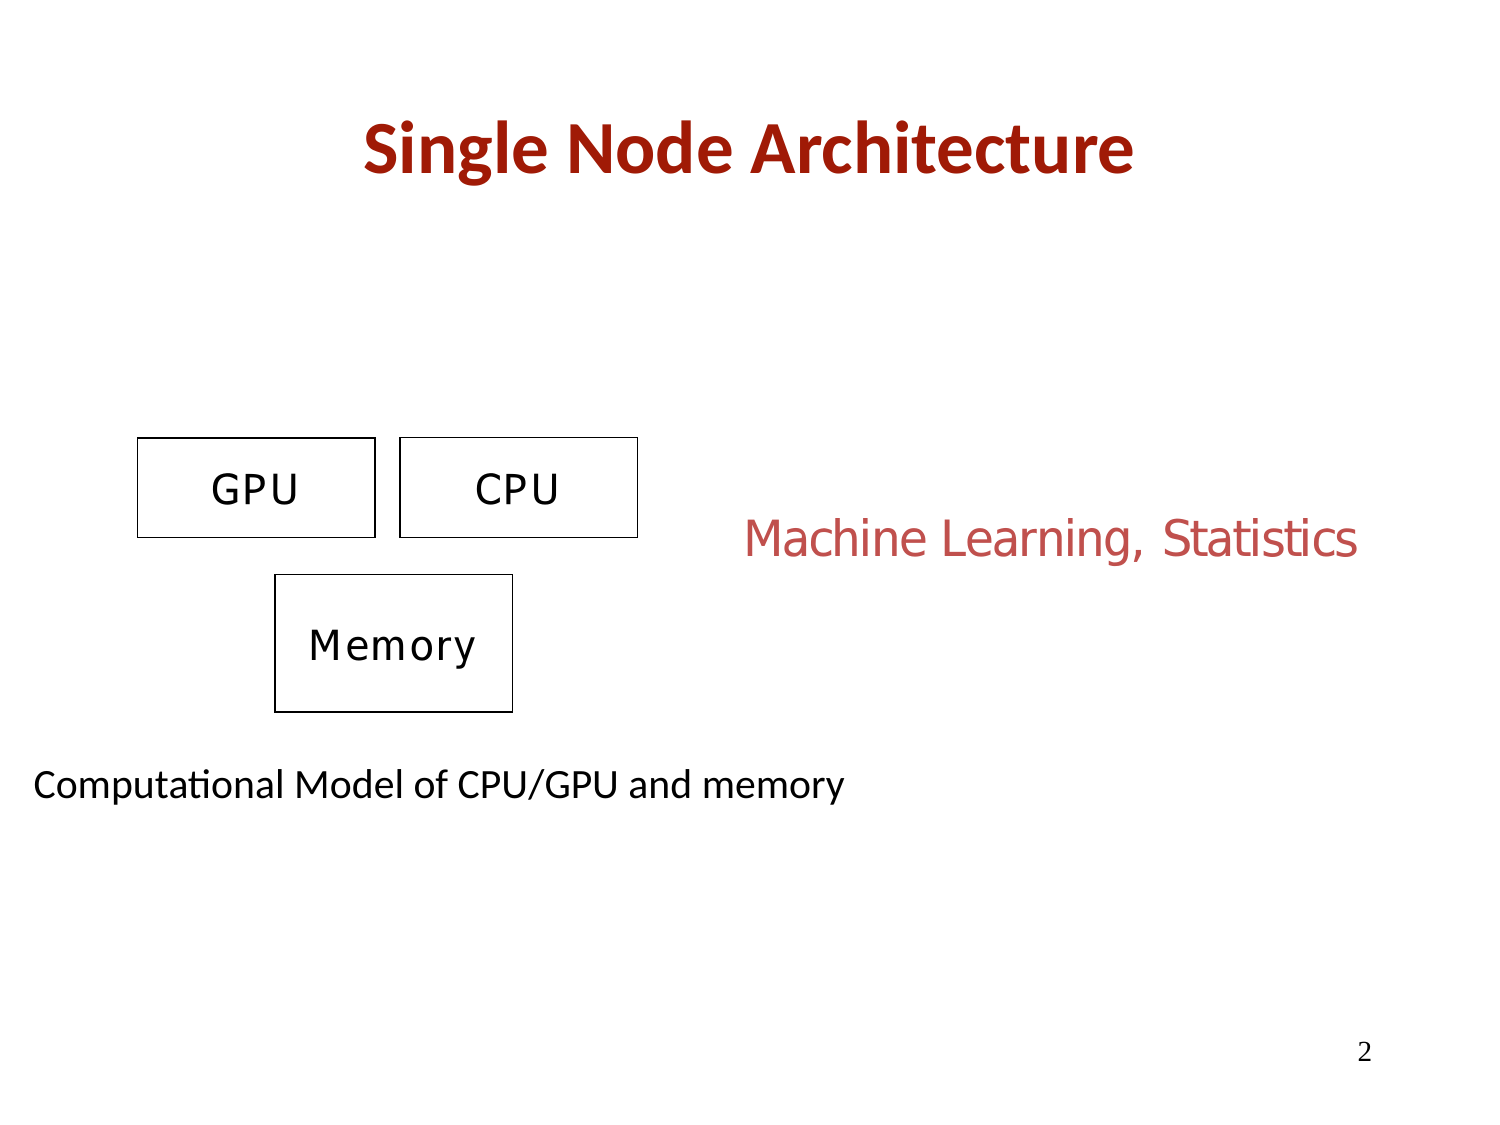

# Single Node Architecture
CPU
GPU
Machine Learning, Statistics
Memory
Computational Model of CPU/GPU and memory
2